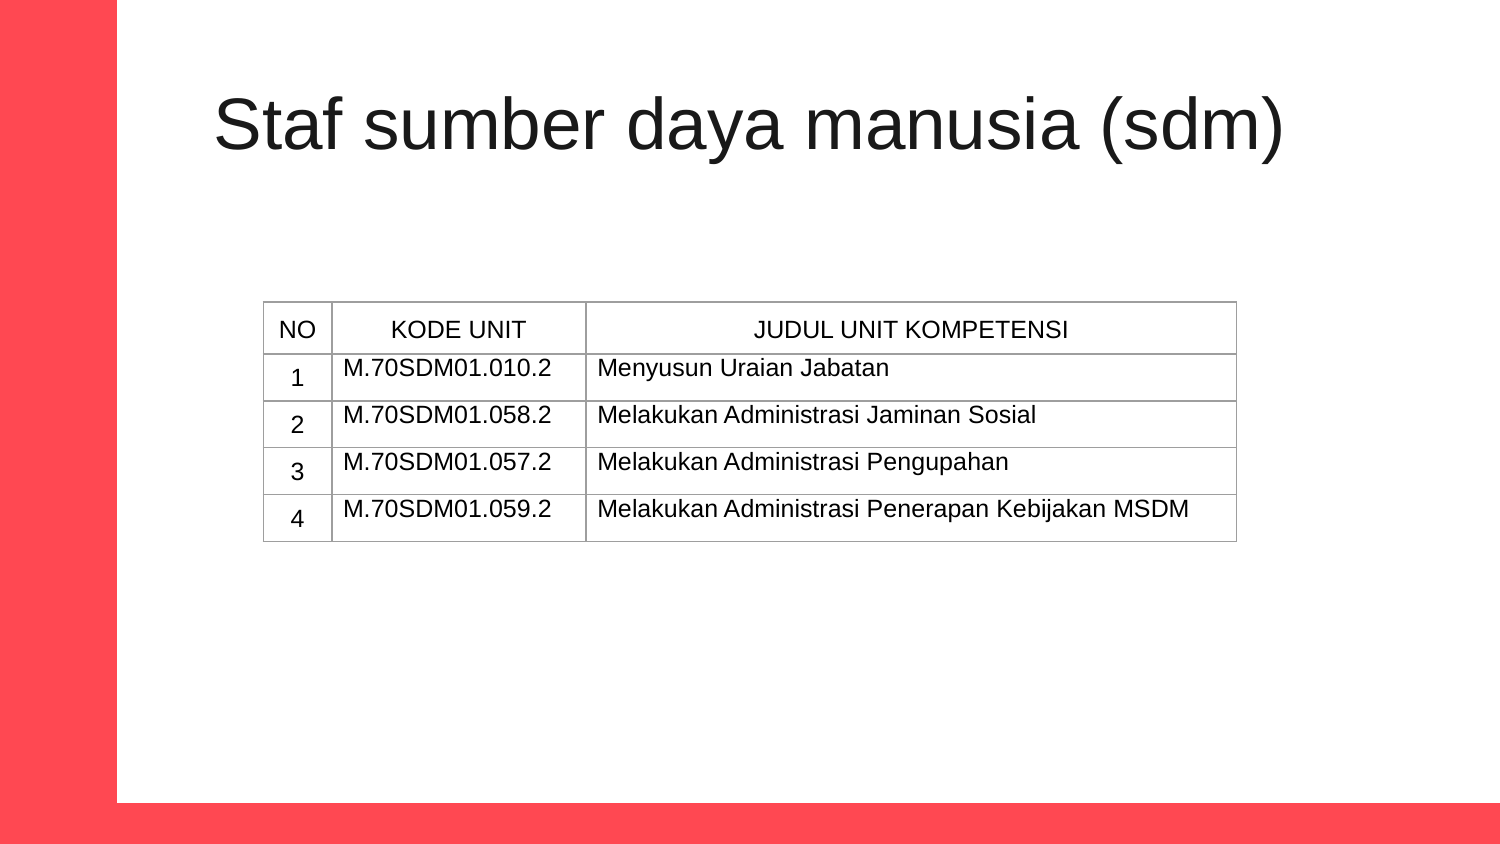

# Staf sumber daya manusia (sdm)
| NO | KODE UNIT | JUDUL UNIT KOMPETENSI |
| --- | --- | --- |
| 1 | M.70SDM01.010.2 | Menyusun Uraian Jabatan |
| 2 | M.70SDM01.058.2 | Melakukan Administrasi Jaminan Sosial |
| 3 | M.70SDM01.057.2 | Melakukan Administrasi Pengupahan |
| 4 | M.70SDM01.059.2 | Melakukan Administrasi Penerapan Kebijakan MSDM |